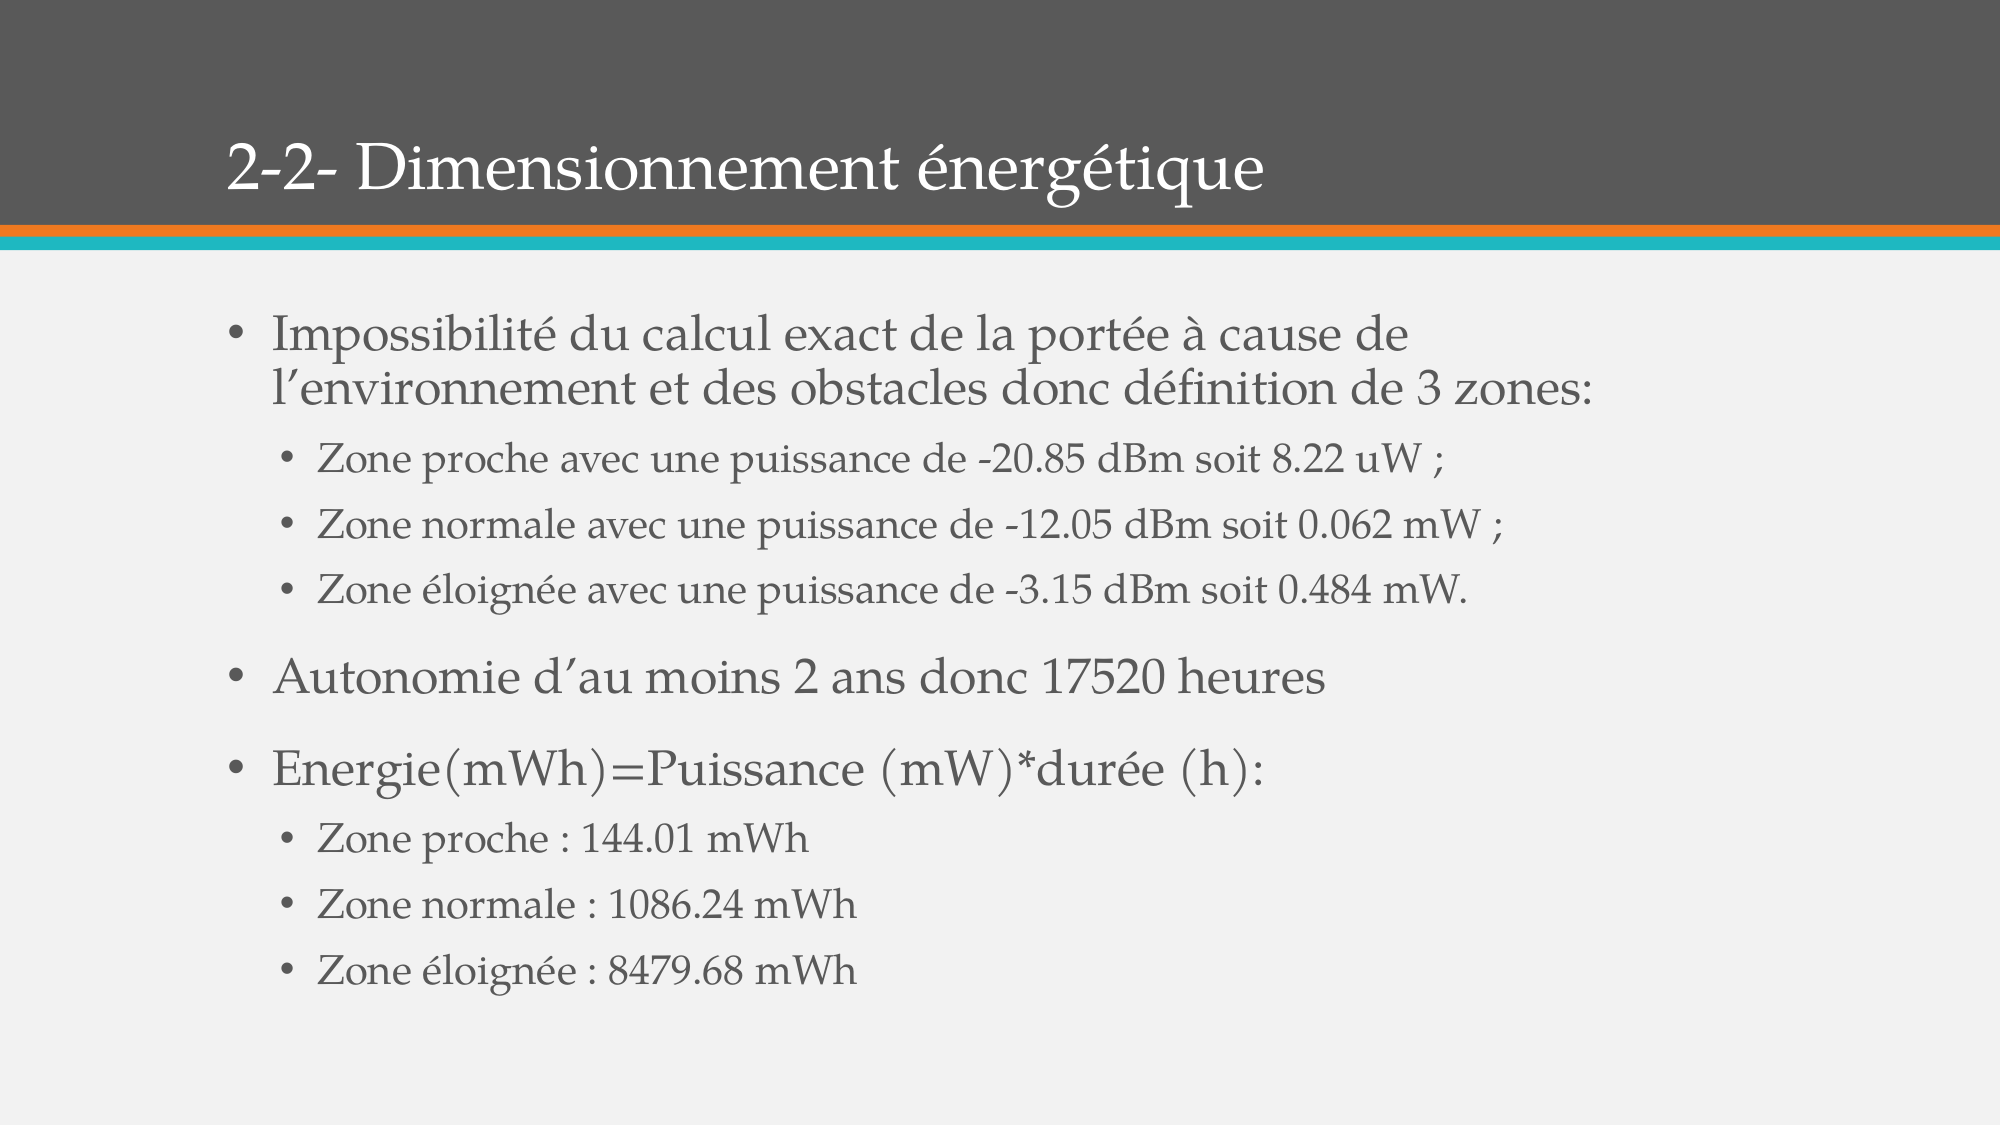

# 2-2- Dimensionnement énergétique
Impossibilité du calcul exact de la portée à cause de l’environnement et des obstacles donc définition de 3 zones:
Zone proche avec une puissance de -20.85 dBm soit 8.22 uW ;
Zone normale avec une puissance de -12.05 dBm soit 0.062 mW ;
Zone éloignée avec une puissance de -3.15 dBm soit 0.484 mW.
Autonomie d’au moins 2 ans donc 17520 heures
Energie(mWh)=Puissance (mW)*durée (h):
Zone proche : 144.01 mWh
Zone normale : 1086.24 mWh
Zone éloignée : 8479.68 mWh